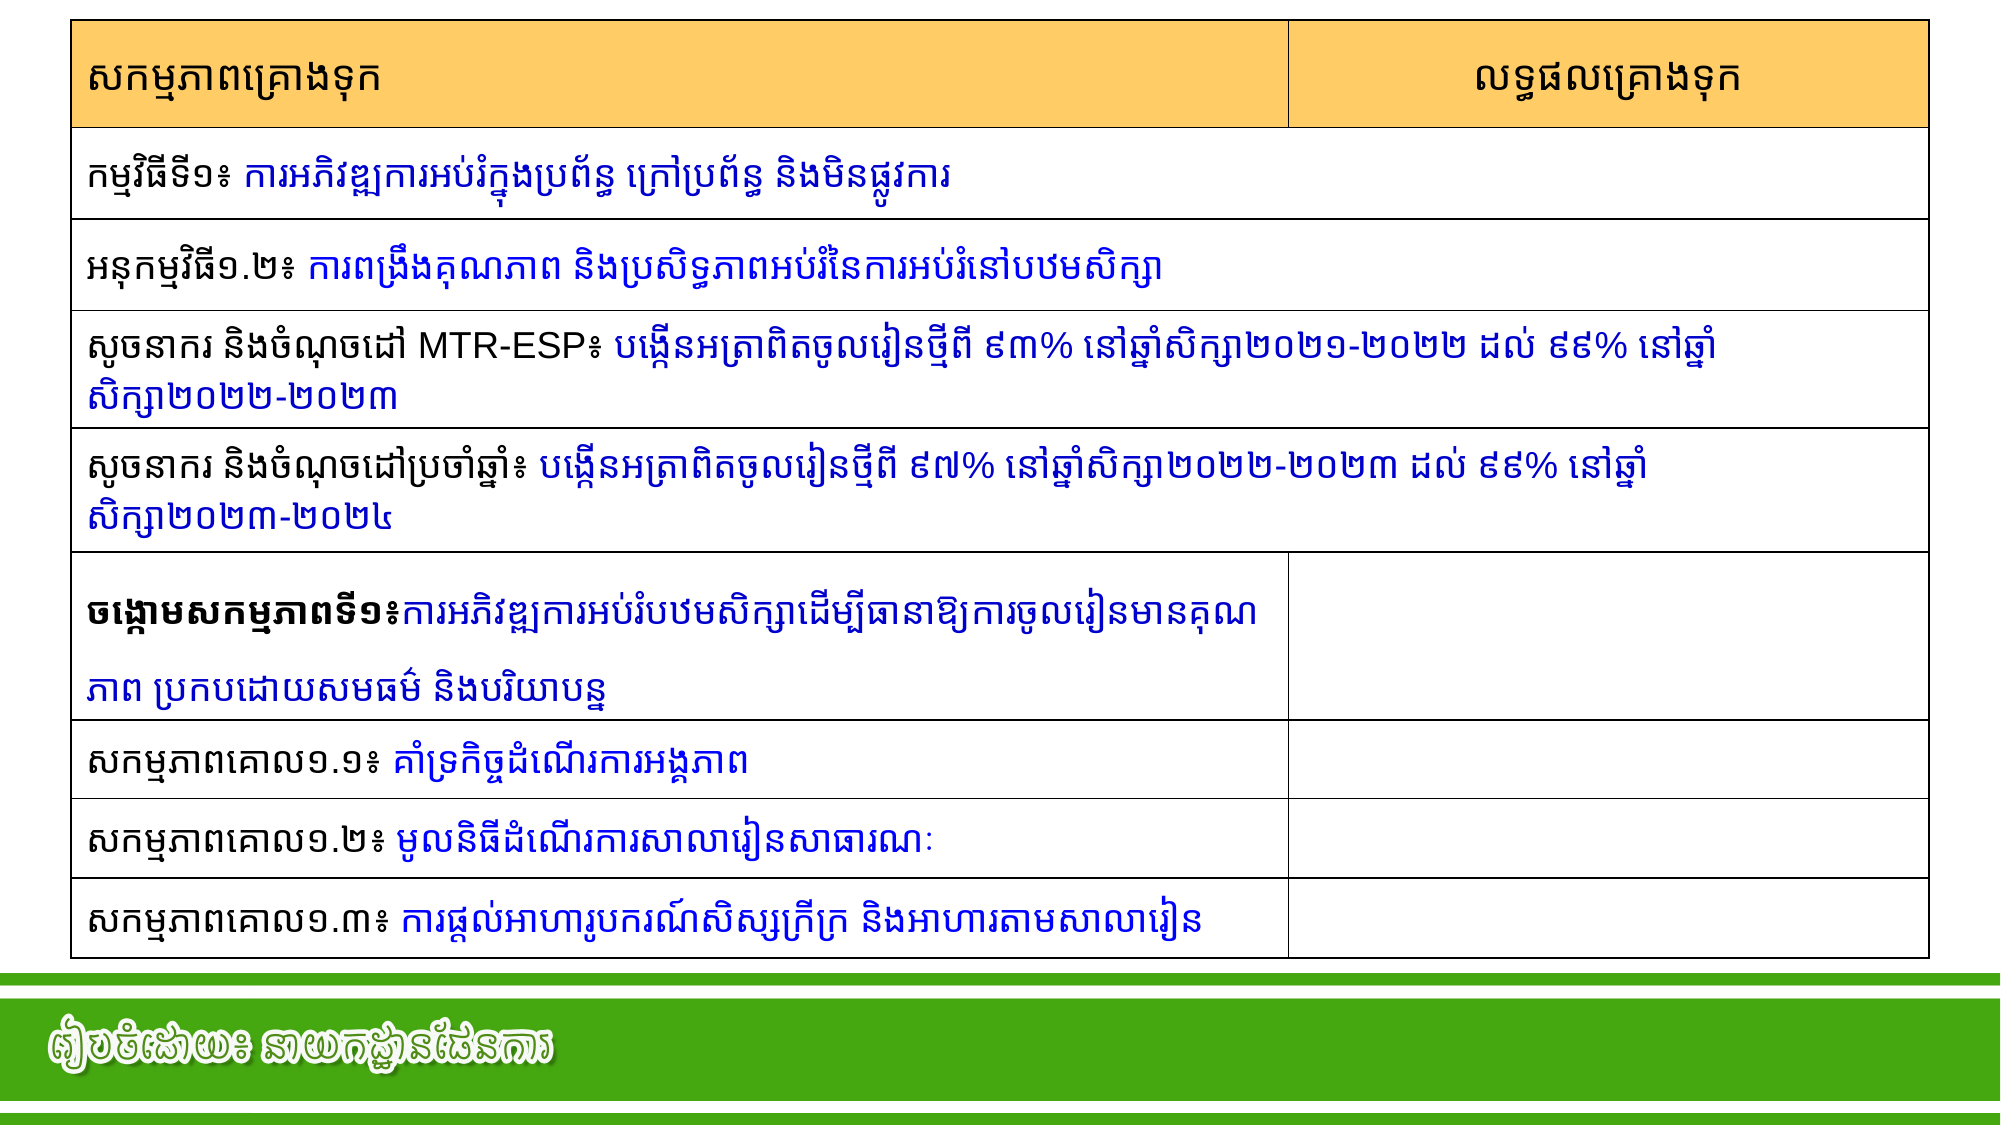

| សកម្មភាពគ្រោងទុក | លទ្ធផលគ្រោងទុក |
| --- | --- |
| កម្មវិធីទី១៖ ការអភិវឌ្ឍការអប់រំក្នុងប្រព័ន្ធ ក្រៅប្រព័ន្ធ និងមិនផ្លូវការ |  |
| អនុកម្មវិធី១.២៖ ការពង្រឹងគុណភាព និងប្រសិទ្ធភាពអប់រំនៃការអប់រំនៅបឋមសិក្សា |  |
| សូចនាករ និងចំណុចដៅ MTR-ESP៖ បង្កើនអត្រាពិតចូលរៀនថ្មីពី ៩៣% នៅឆ្នាំសិក្សា២០២១-២០២២ ដល់ ៩៩% នៅឆ្នាំសិក្សា២០២២-២០២៣ |  |
| សូចនាករ និងចំណុចដៅប្រចាំឆ្នាំ៖ បង្កើនអត្រាពិតចូលរៀនថ្មីពី ៩៧% នៅឆ្នាំសិក្សា២០២២-២០២៣ ដល់ ៩៩% នៅឆ្នាំសិក្សា២០២៣-២០២៤ |  |
| ចង្កោមសកម្មភាពទី១៖ការអភិវឌ្ឍការអប់រំបឋមសិក្សាដើម្បីធានាឱ្យការចូលរៀនមានគុណភាព ប្រកបដោយសមធម៌ និងបរិយាបន្ន |  |
| សកម្មភាពគោល១.១៖ គាំទ្រកិច្ចដំណើរការអង្គភាព |  |
| សកម្មភាពគោល១.២៖ មូលនិធីដំណើរការសាលារៀនសាធារណៈ |  |
| សកម្មភាពគោល១.៣៖ ការផ្តល់អាហារូបករណ៍សិស្សក្រីក្រ និងអាហារតាមសាលារៀន |  |